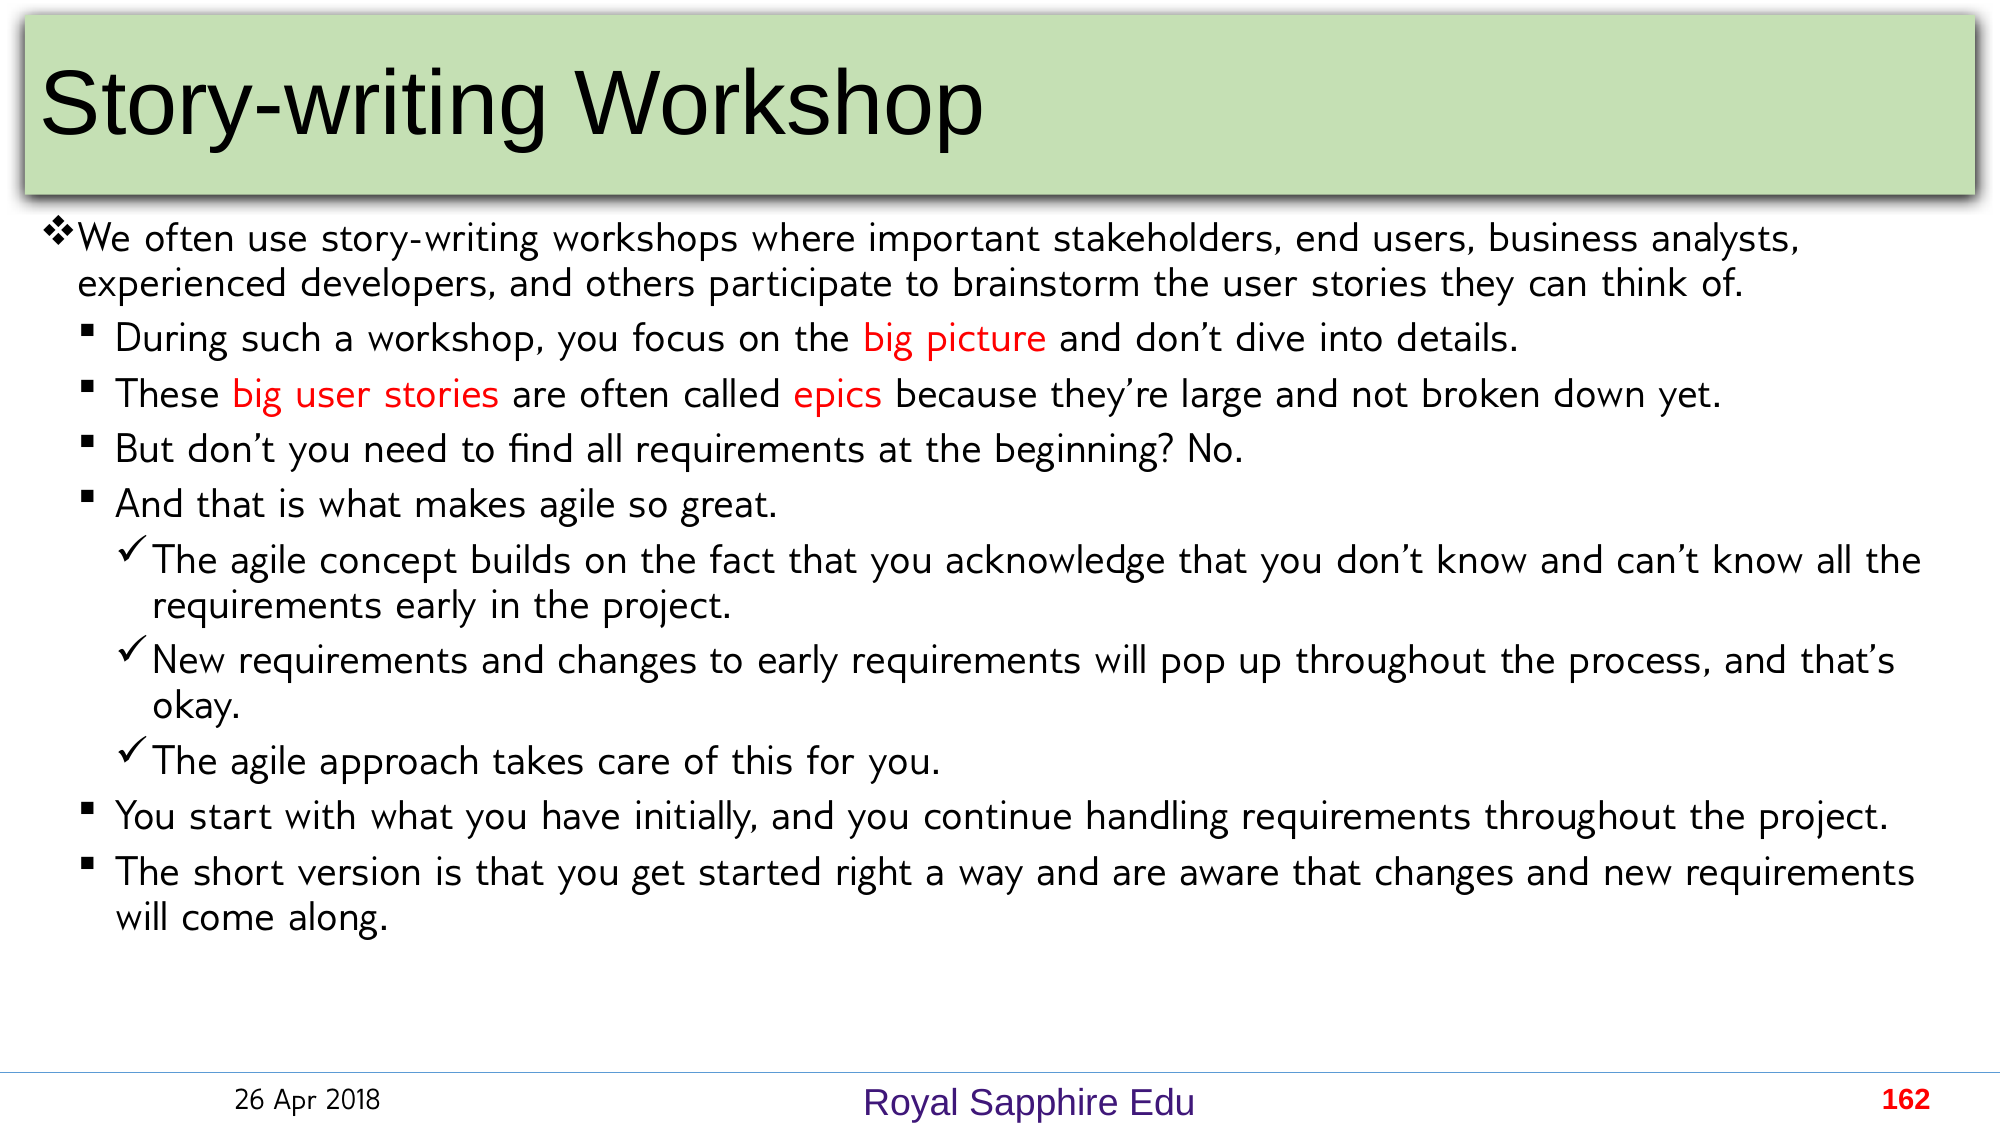

# Story-writing Workshop
We often use story-writing workshops where important stakeholders, end users, business analysts, experienced developers, and others participate to brainstorm the user stories they can think of.
During such a workshop, you focus on the big picture and don’t dive into details.
These big user stories are often called epics because they’re large and not broken down yet.
But don’t you need to find all requirements at the beginning? No.
And that is what makes agile so great.
The agile concept builds on the fact that you acknowledge that you don’t know and can’t know all the requirements early in the project.
New requirements and changes to early requirements will pop up throughout the process, and that’s okay.
The agile approach takes care of this for you.
You start with what you have initially, and you continue handling requirements throughout the project.
The short version is that you get started right a way and are aware that changes and new requirements will come along.
26 Apr 2018
162